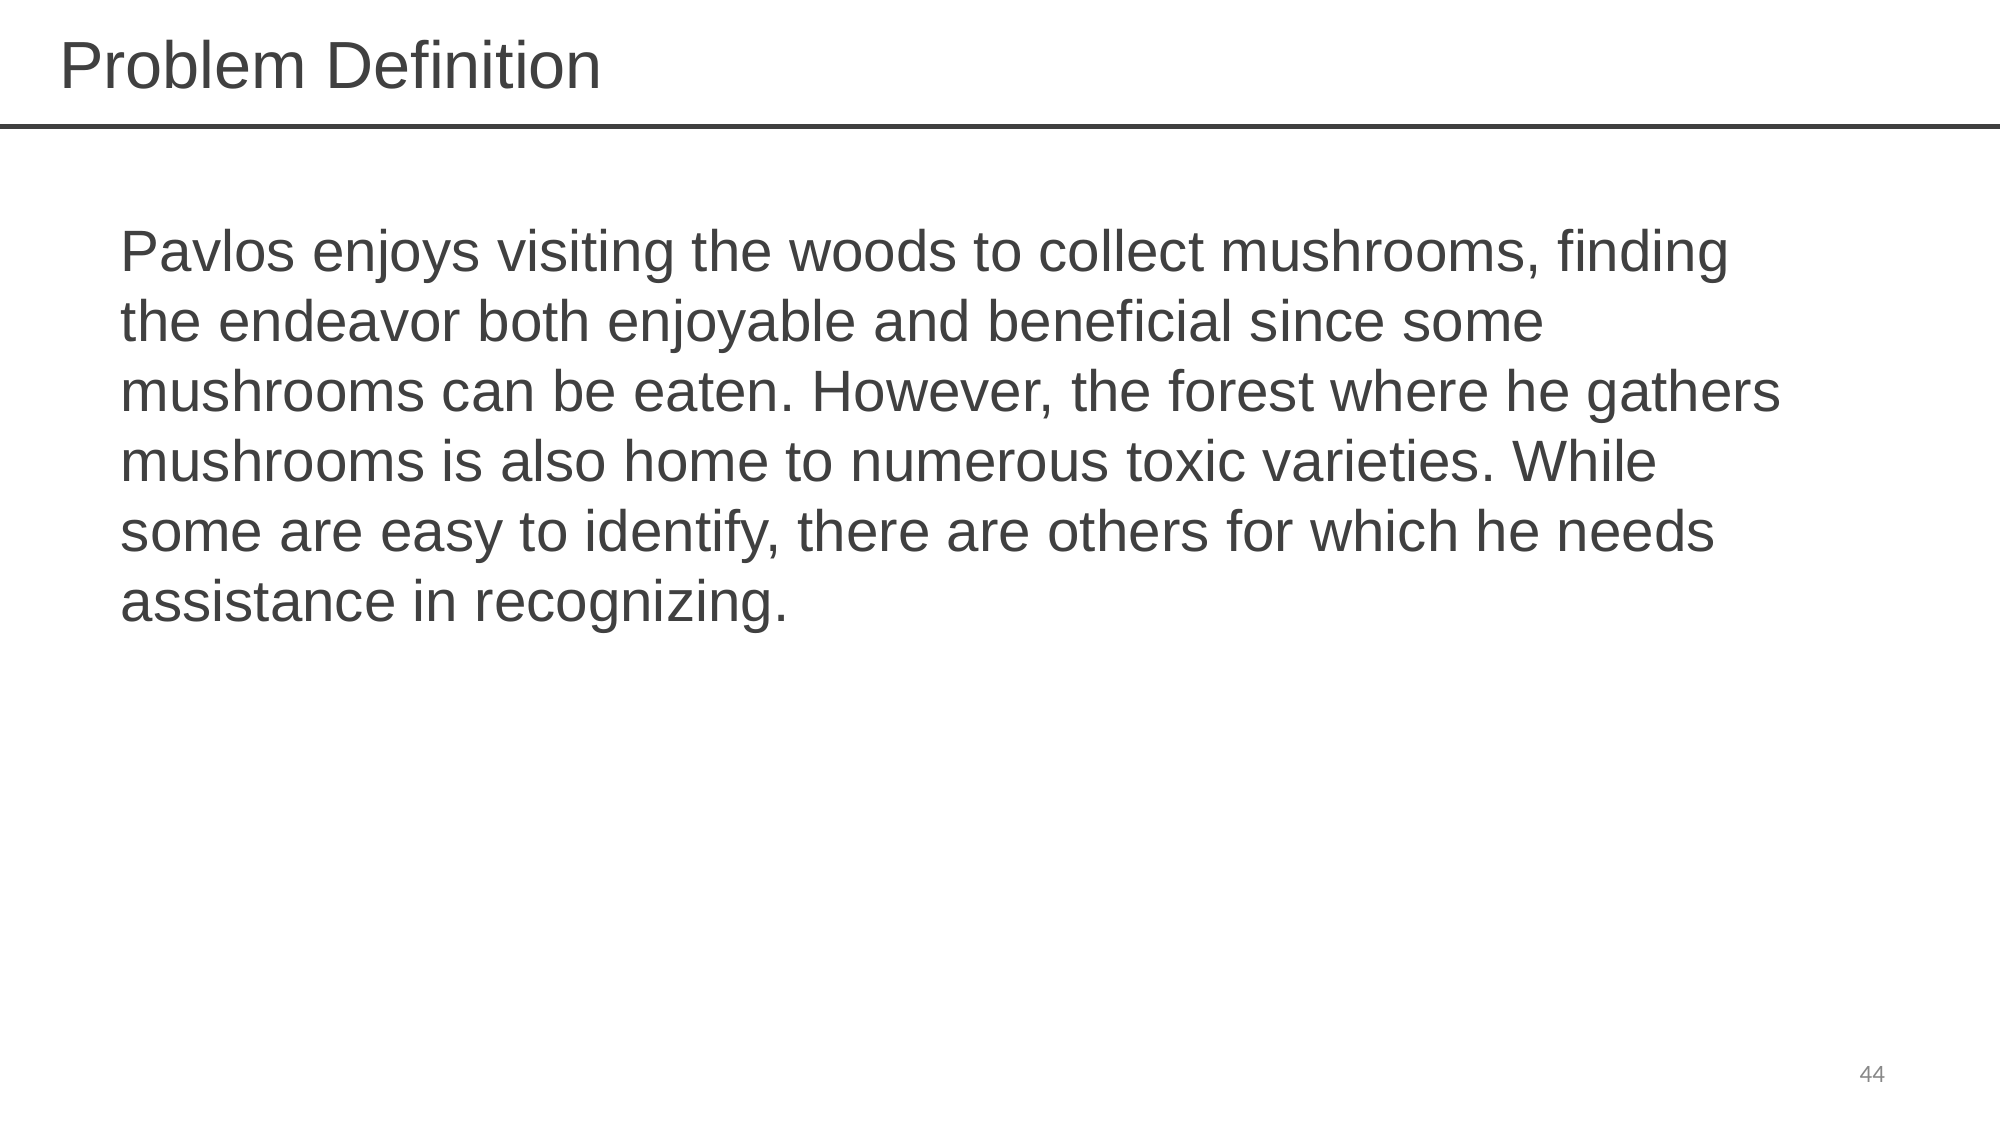

# Problem Definition
Pavlos enjoys visiting the woods to collect mushrooms, finding the endeavor both enjoyable and beneficial since some mushrooms can be eaten. However, the forest where he gathers mushrooms is also home to numerous toxic varieties. While some are easy to identify, there are others for which he needs assistance in recognizing.
44